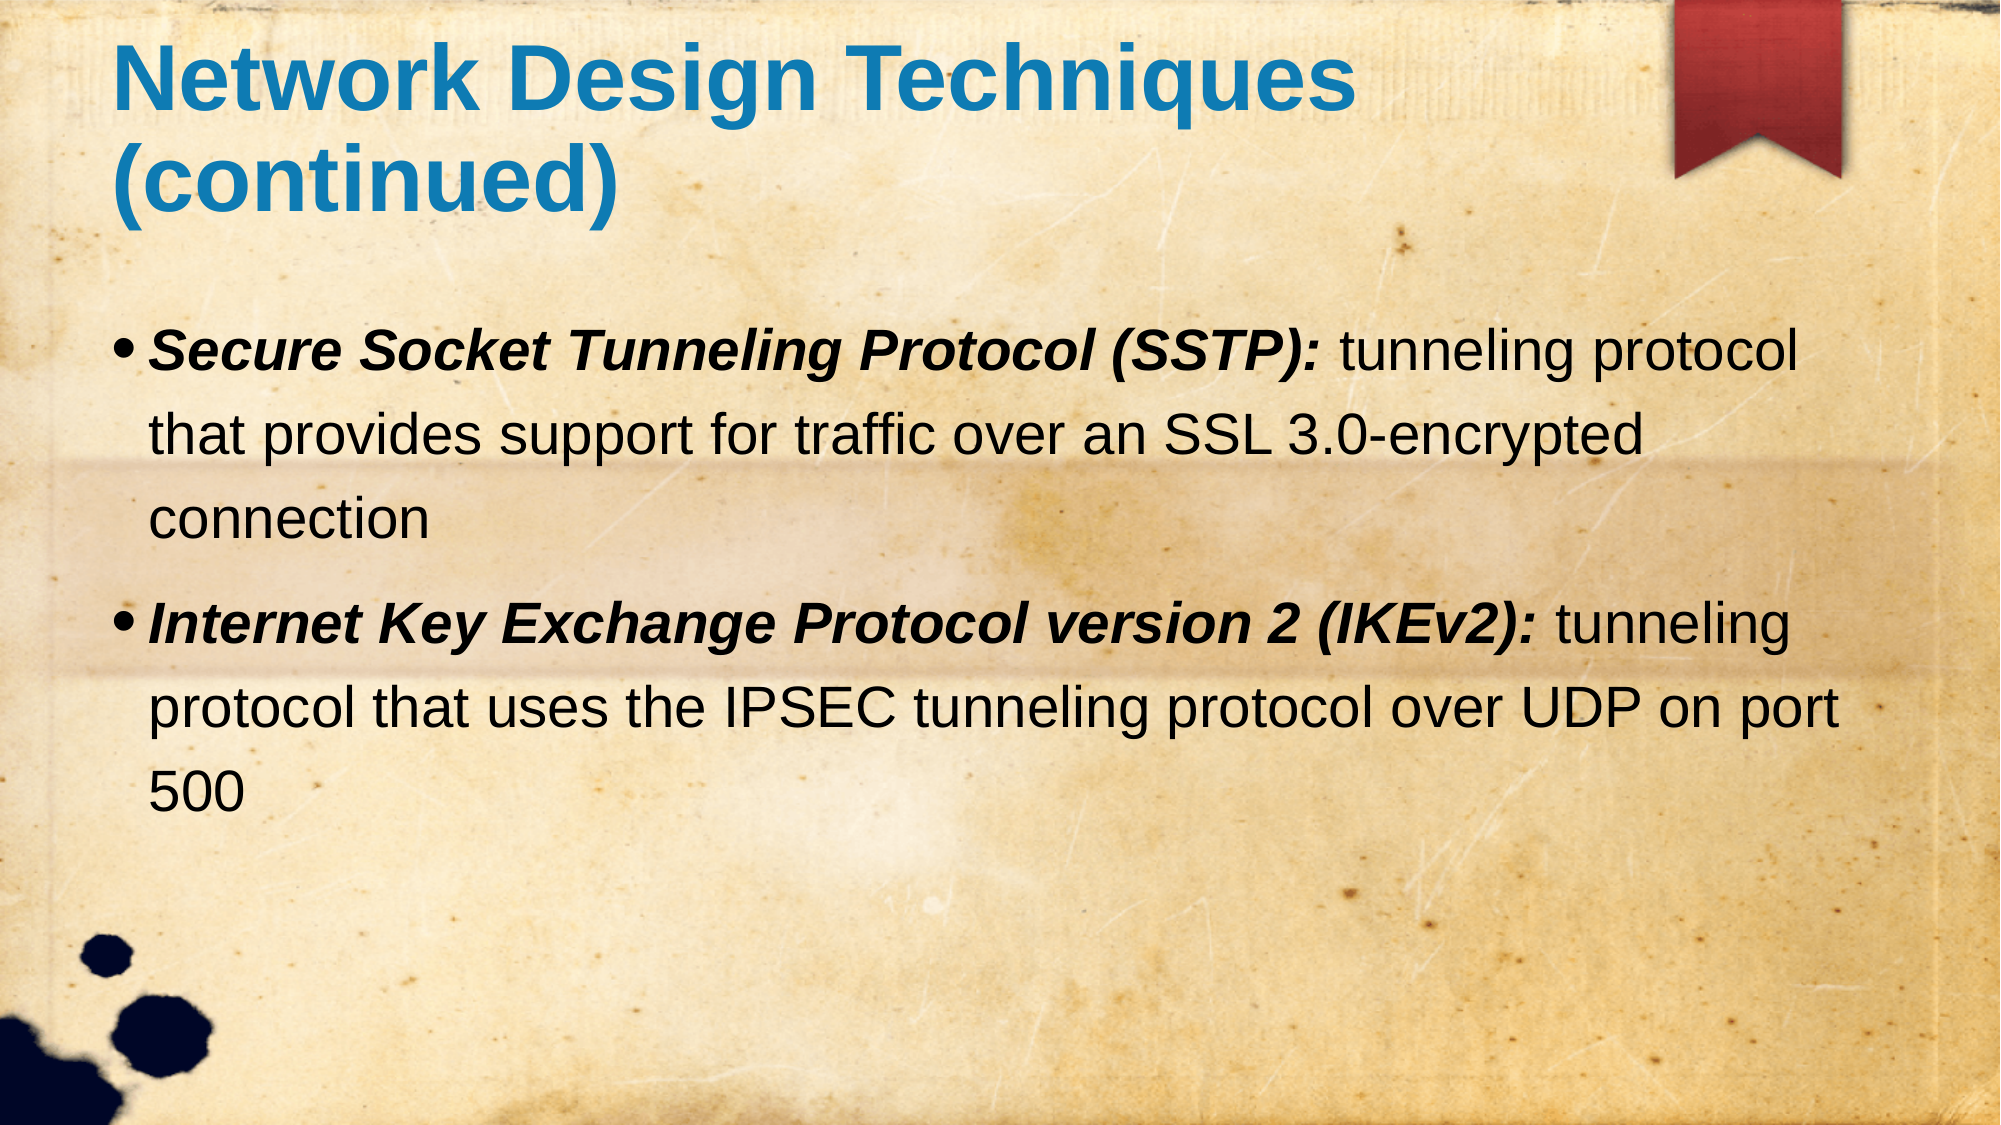

Network Design Techniques (continued)
Secure Socket Tunneling Protocol (SSTP): tunneling protocol that provides support for traffic over an SSL 3.0-encrypted connection
Internet Key Exchange Protocol version 2 (IKEv2): tunneling protocol that uses the IPSEC tunneling protocol over UDP on port 500